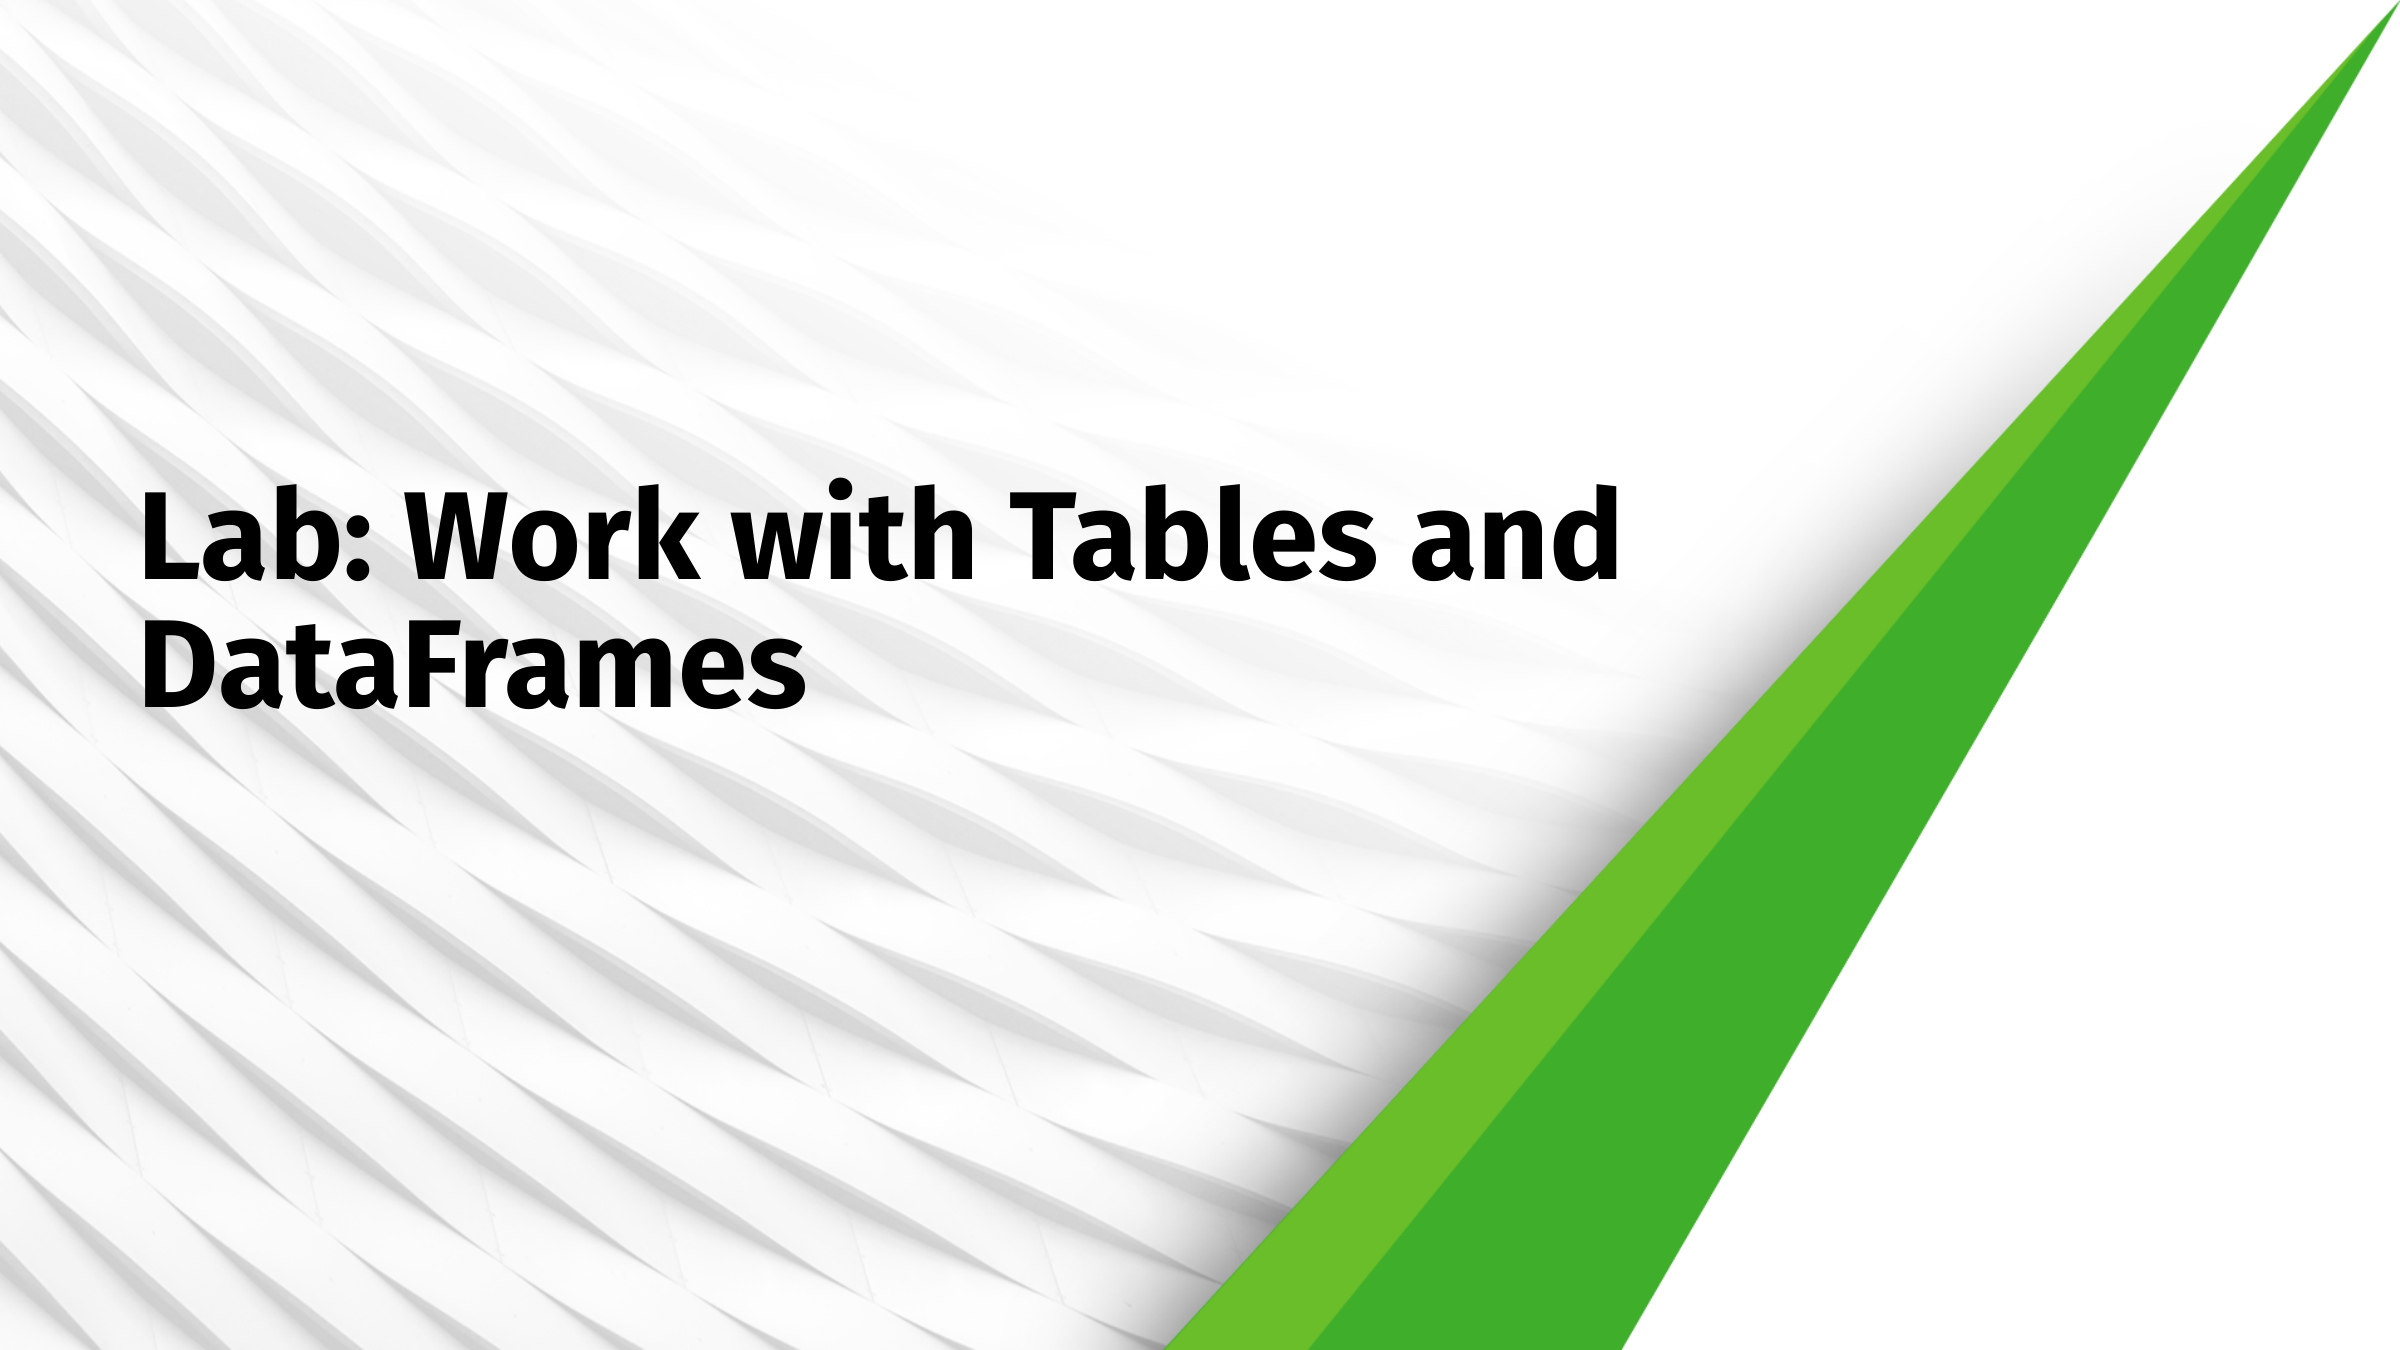

# Lab: Work with Tables and DataFrames